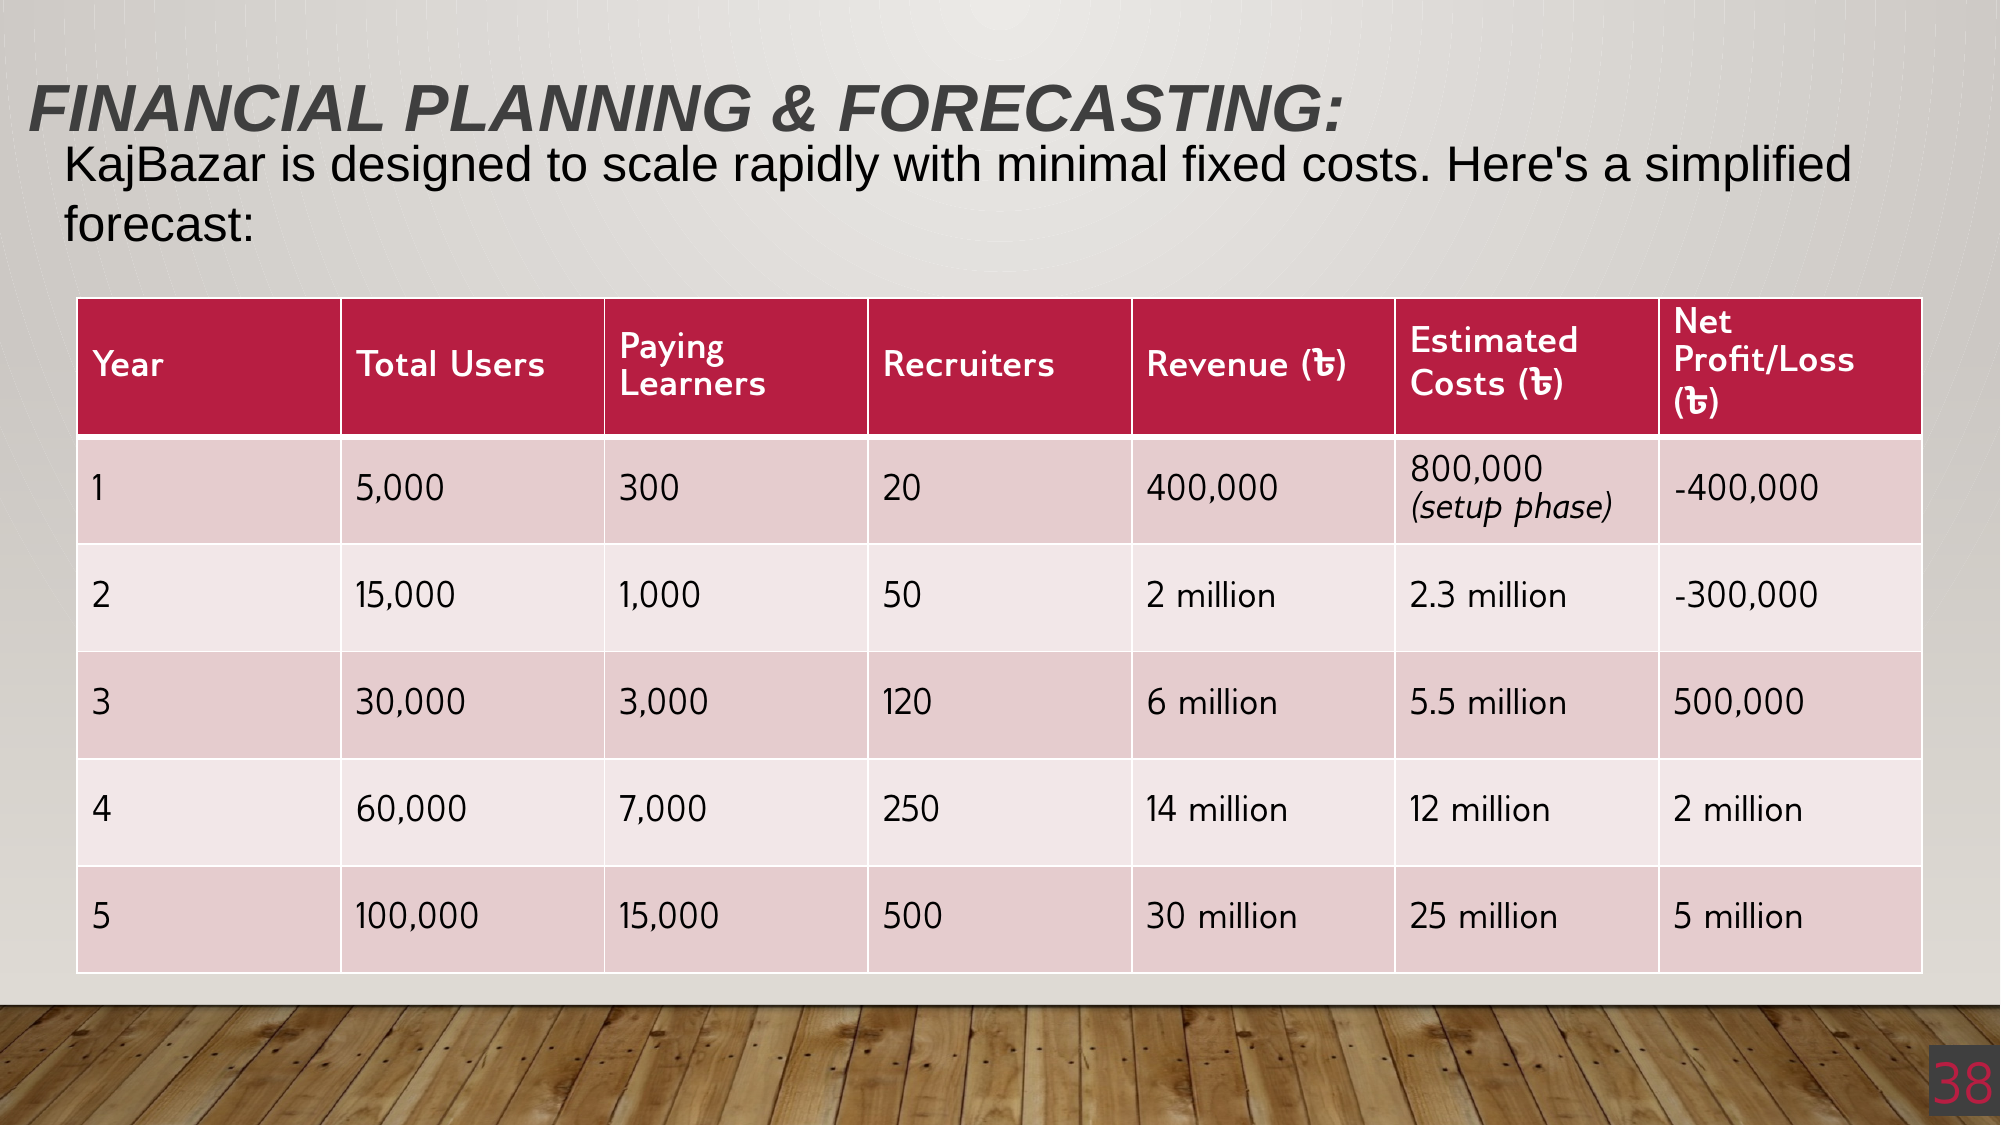

# Financial Planning & Forecasting:
KajBazar is designed to scale rapidly with minimal fixed costs. Here's a simplified forecast:
| Year | Total Users | Paying Learners | Recruiters | Revenue (৳) | Estimated Costs (৳) | Net Profit/Loss (৳) |
| --- | --- | --- | --- | --- | --- | --- |
| 1 | 5,000 | 300 | 20 | 400,000 | 800,000 (setup phase) | -400,000 |
| 2 | 15,000 | 1,000 | 50 | 2 million | 2.3 million | -300,000 |
| 3 | 30,000 | 3,000 | 120 | 6 million | 5.5 million | 500,000 |
| 4 | 60,000 | 7,000 | 250 | 14 million | 12 million | 2 million |
| 5 | 100,000 | 15,000 | 500 | 30 million | 25 million | 5 million |
38